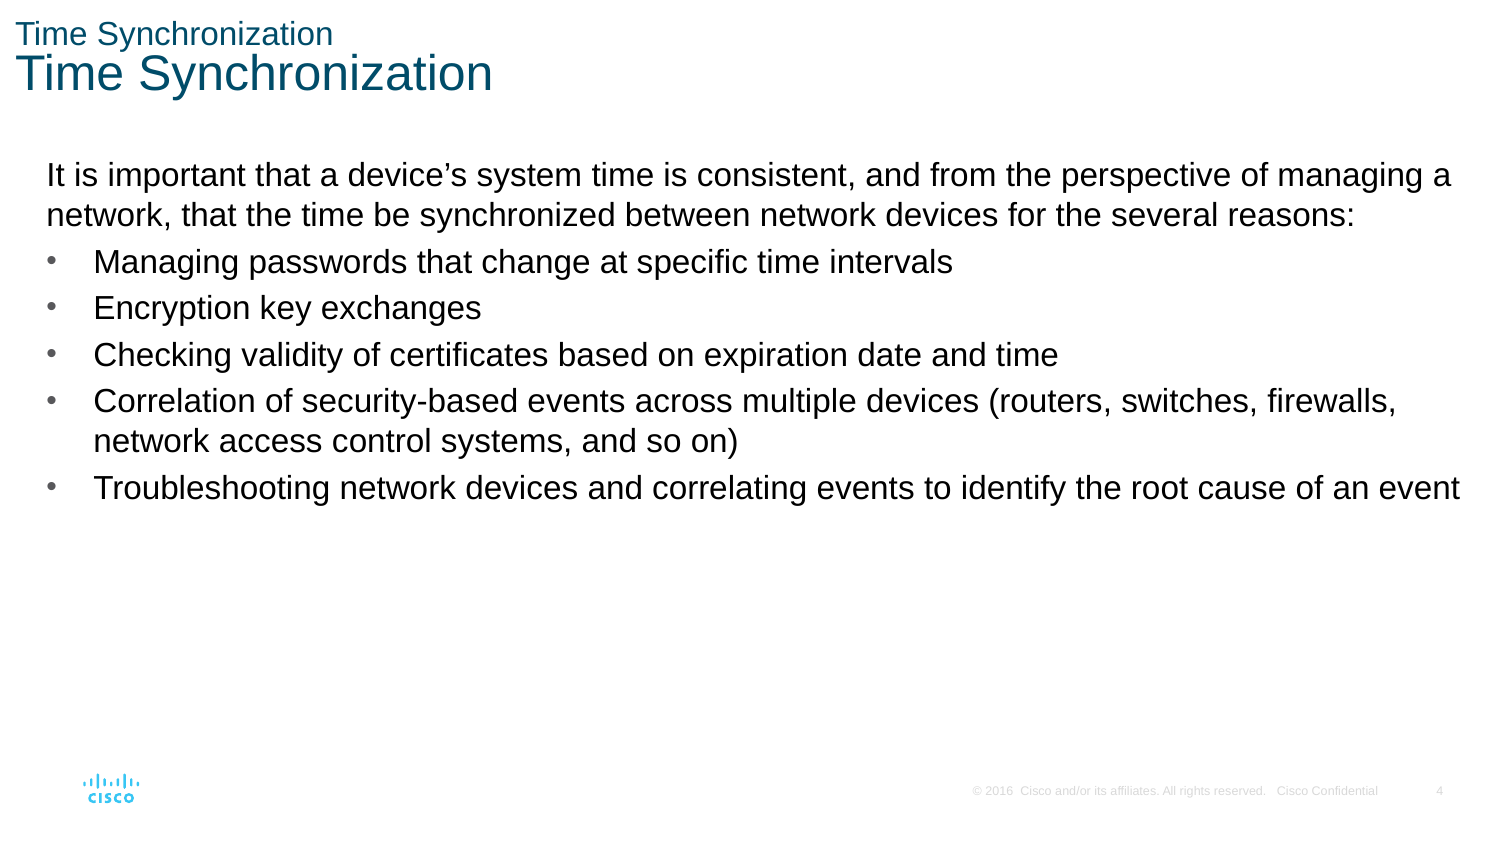

# Time Synchronization Time Synchronization
It is important that a device’s system time is consistent, and from the perspective of managing a network, that the time be synchronized between network devices for the several reasons:
Managing passwords that change at specific time intervals
Encryption key exchanges
Checking validity of certificates based on expiration date and time
Correlation of security-based events across multiple devices (routers, switches, firewalls, network access control systems, and so on)
Troubleshooting network devices and correlating events to identify the root cause of an event